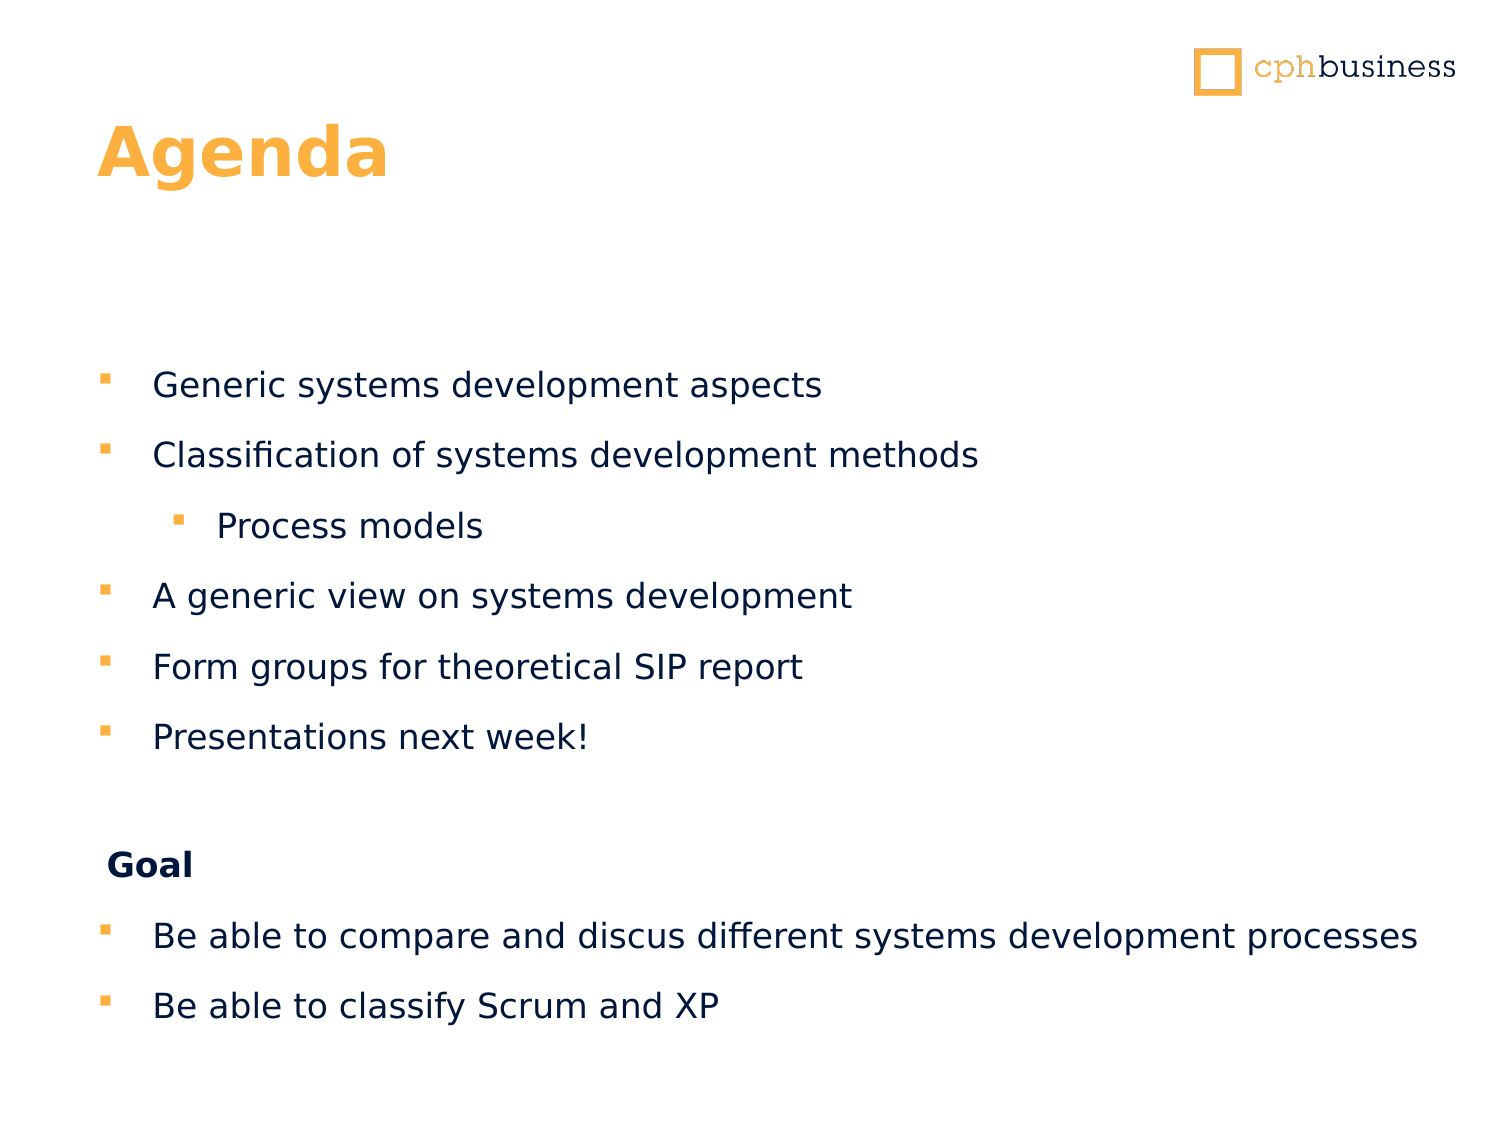

Agenda
Generic systems development aspects
Classification of systems development methods
Process models
A generic view on systems development
Form groups for theoretical SIP report
Presentations next week!

Goal
Be able to compare and discus different systems development processes
Be able to classify Scrum and XP